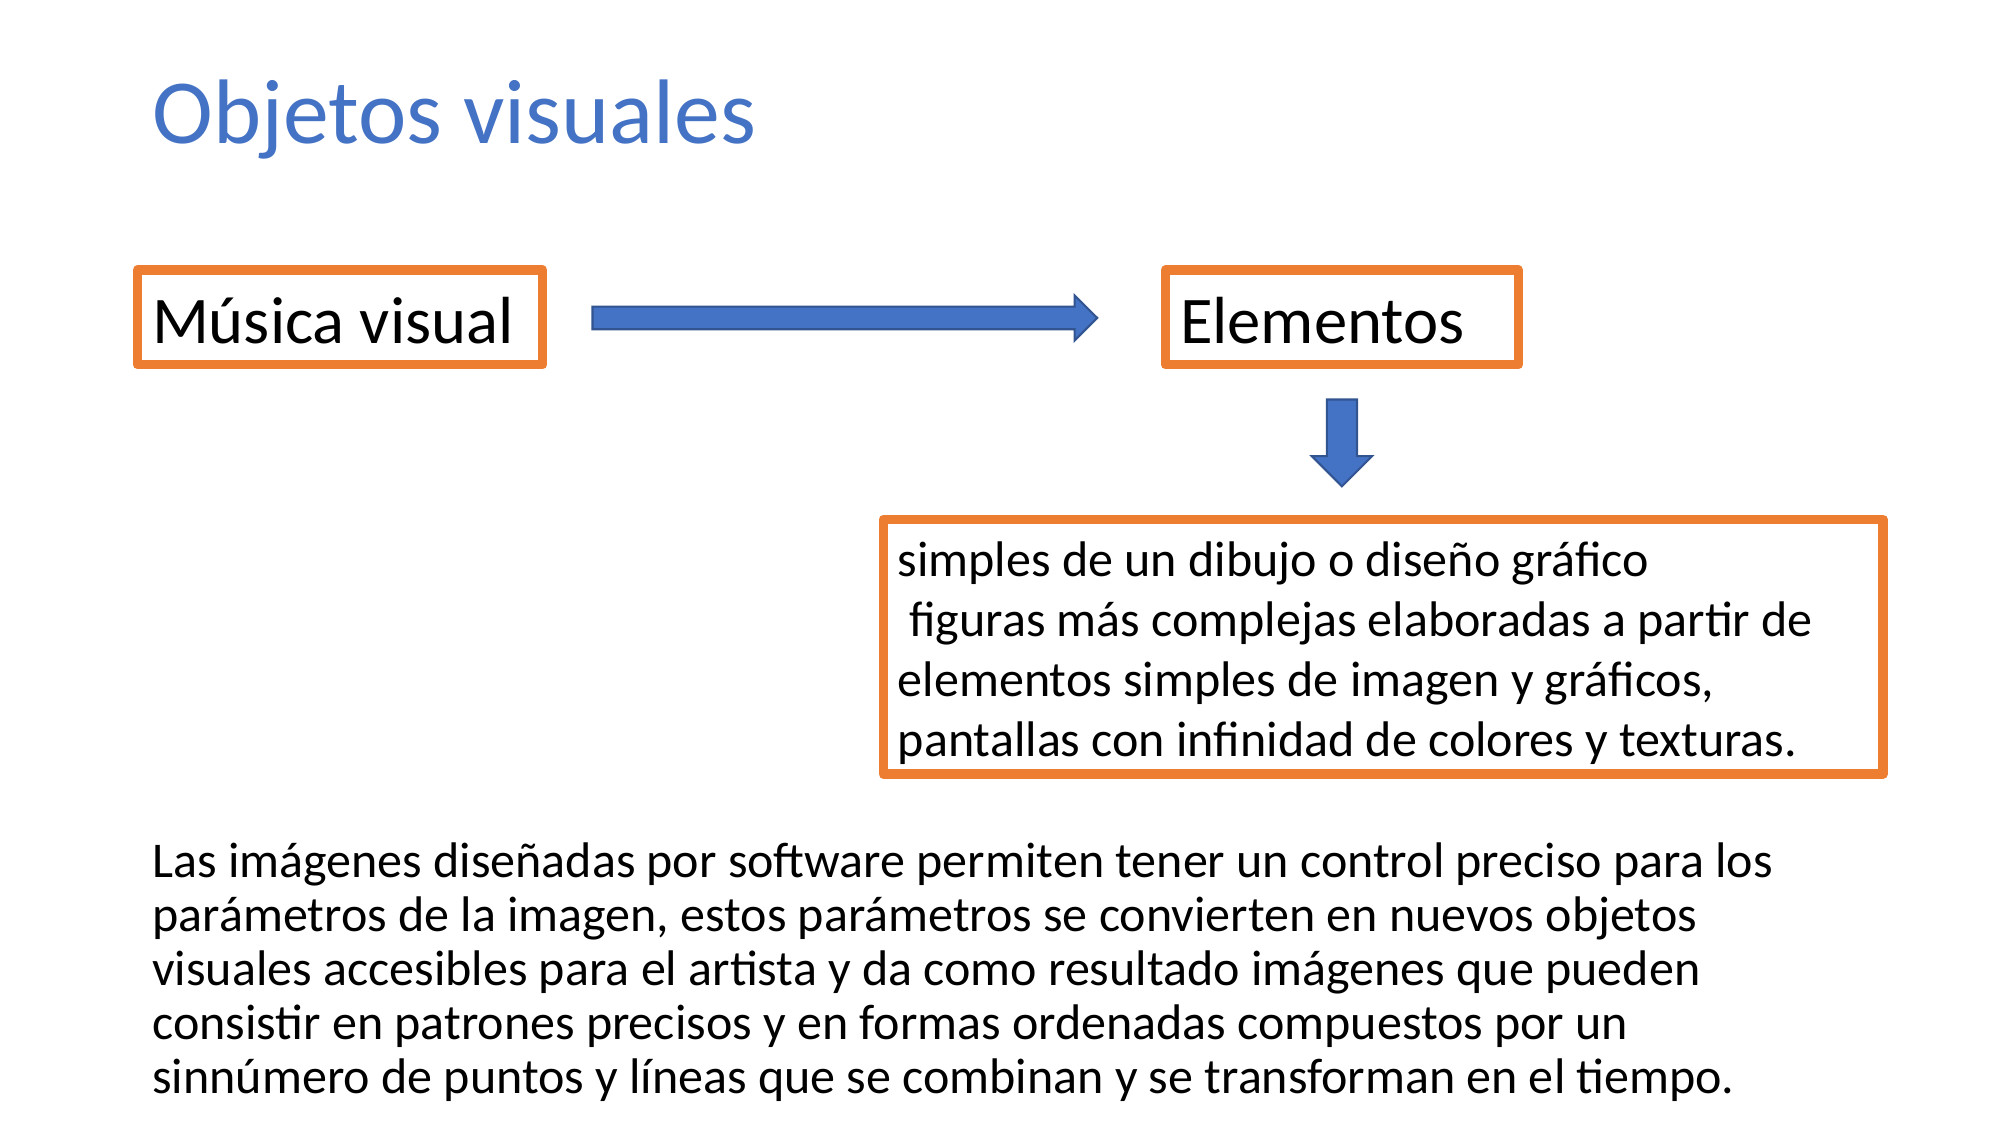

# Objetos visuales
Música visual
Elementos

simples de un dibujo o diseño gráfico
 figuras más complejas elaboradas a partir de elementos simples de imagen y gráficos, pantallas con infinidad de colores y texturas.
Las imágenes diseñadas por software permiten tener un control preciso para los  parámetros de la imagen, estos parámetros se convierten en nuevos objetos visuales accesibles para el artista y da como resultado imágenes que pueden consistir en patrones precisos y en formas ordenadas compuestos por un sinnúmero de puntos y líneas que se combinan y se transforman en el tiempo.